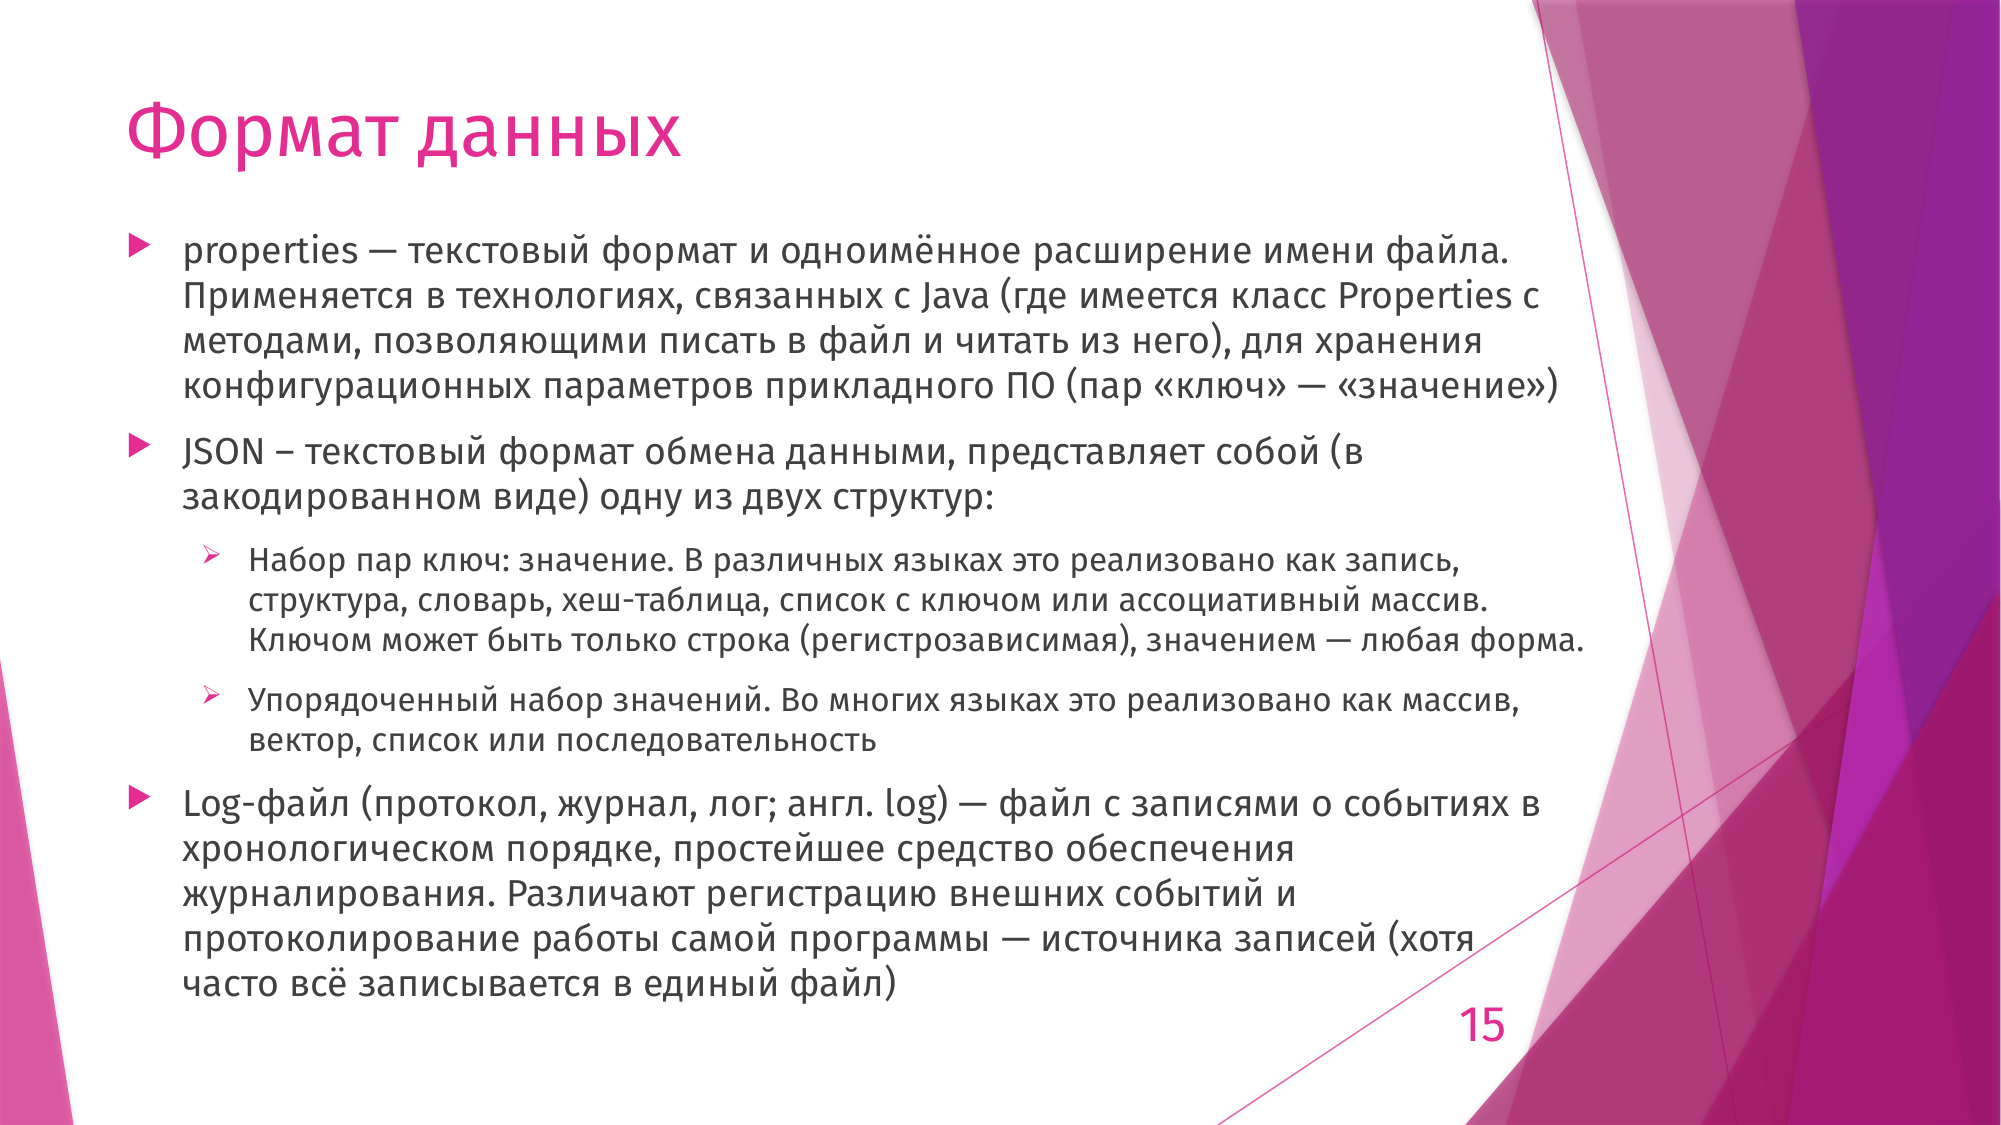

# Формат данных
properties — текстовый формат и одноимённое расширение имени файла. Применяется в технологиях, связанных с Java (где имеется класс Properties с методами, позволяющими писать в файл и читать из него), для хранения конфигурационных параметров прикладного ПО (пар «ключ» — «значение»)
JSON – текстовый формат обмена данными, представляет собой (в закодированном виде) одну из двух структур:
Набор пар ключ: значение. В различных языках это реализовано как запись, структура, словарь, хеш-таблица, список с ключом или ассоциативный массив. Ключом может быть только строка (регистрозависимая), значением — любая форма.
Упорядоченный набор значений. Во многих языках это реализовано как массив, вектор, список или последовательность
Log-файл (протокол, журнал, лог; англ. log) — файл с записями о событиях в хронологическом порядке, простейшее средство обеспечения журналирования. Различают регистрацию внешних событий и протоколирование работы самой программы — источника записей (хотя
часто всё записывается в единый файл)

15